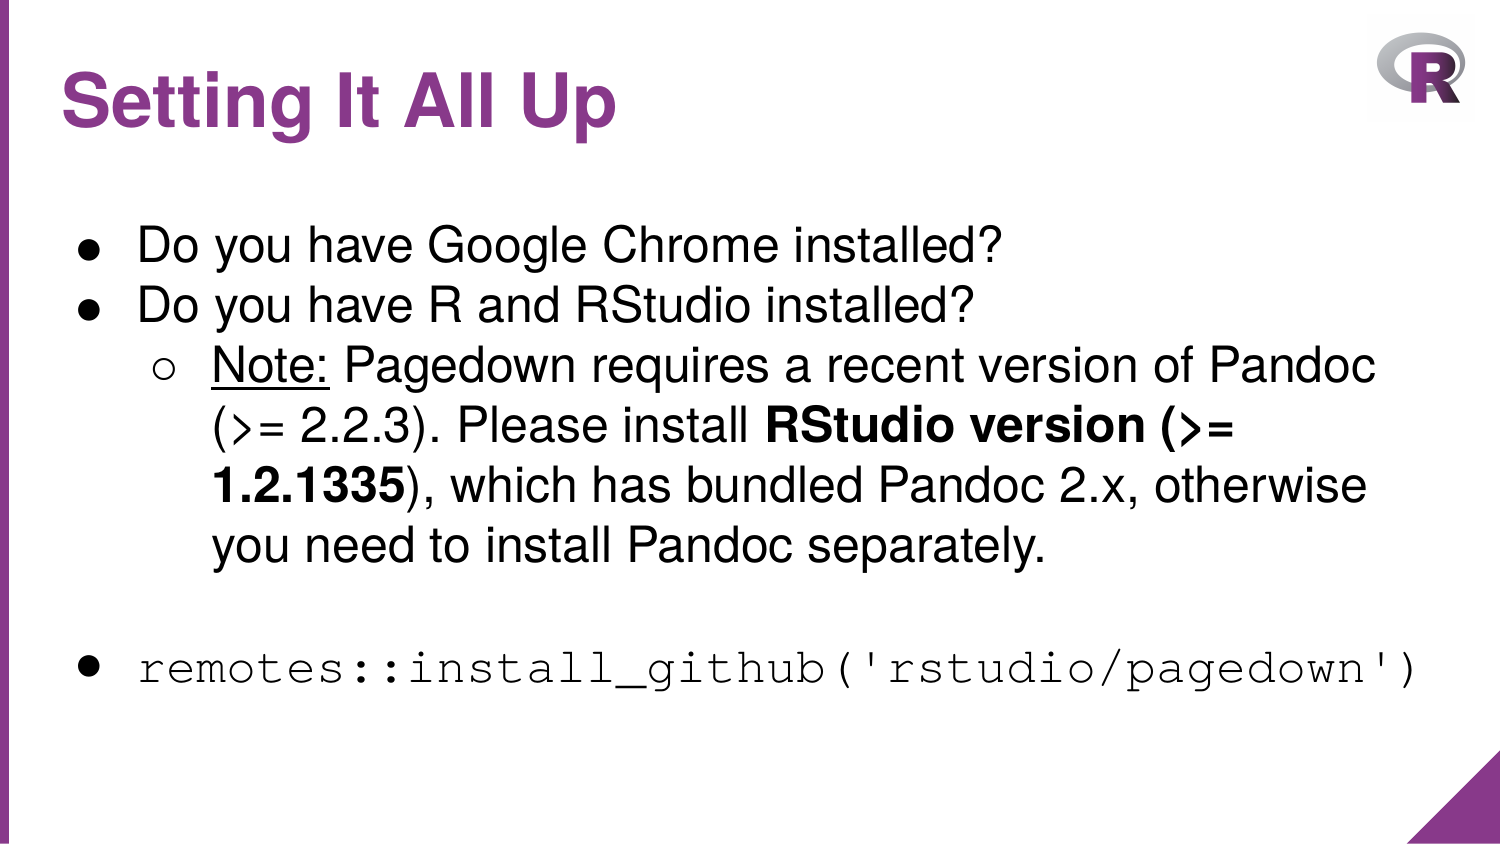

Setting It All Up
Do you have Google Chrome installed?
Do you have R and RStudio installed?
Note: Pagedown requires a recent version of Pandoc (>= 2.2.3). Please install RStudio version (>= 1.2.1335), which has bundled Pandoc 2.x, otherwise you need to install Pandoc separately.

remotes::install_github('rstudio/pagedown')